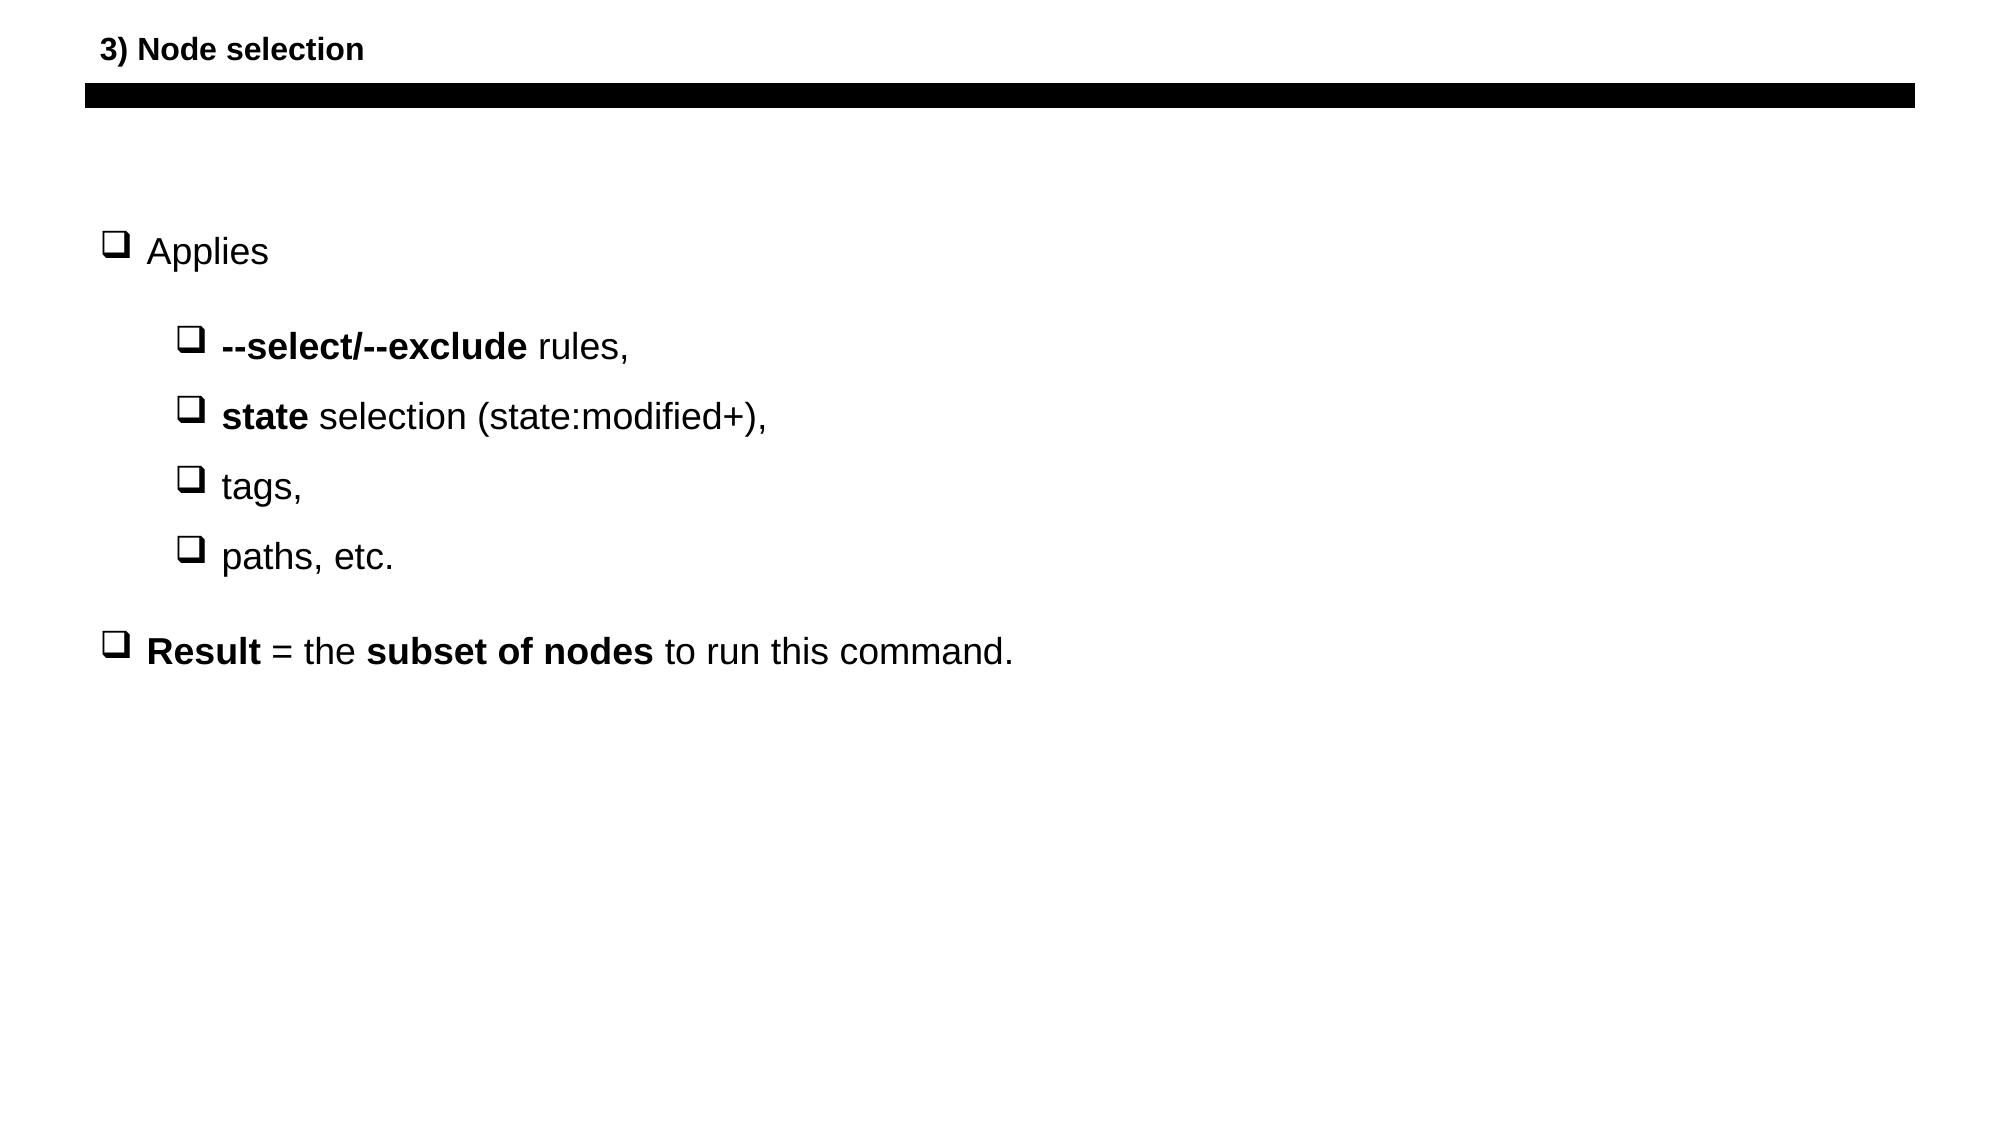

# 3) Node selection
Applies
--select/--exclude rules,
state selection (state:modified+),
tags,
paths, etc.
Result = the subset of nodes to run this command.